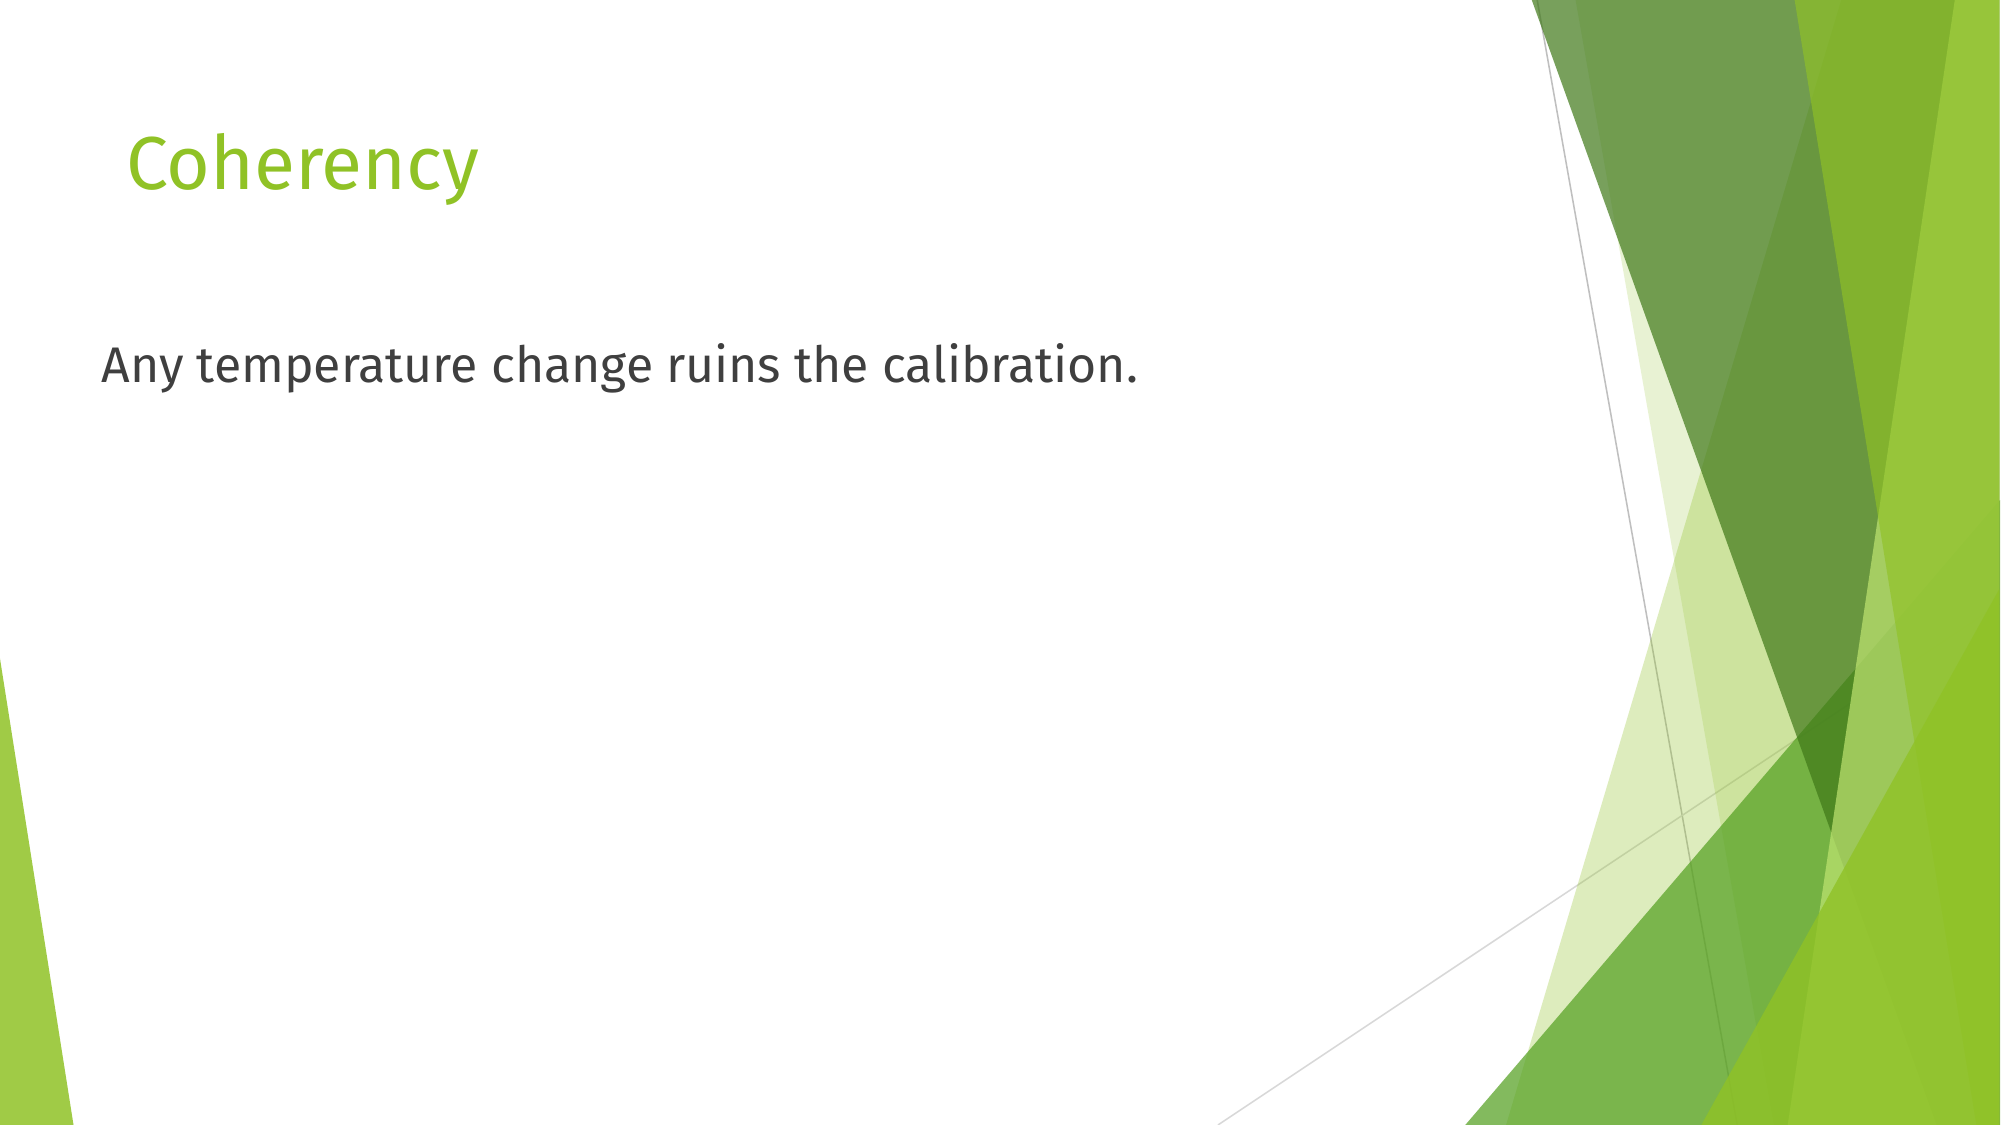

# Coherency
Any temperature change ruins the calibration.